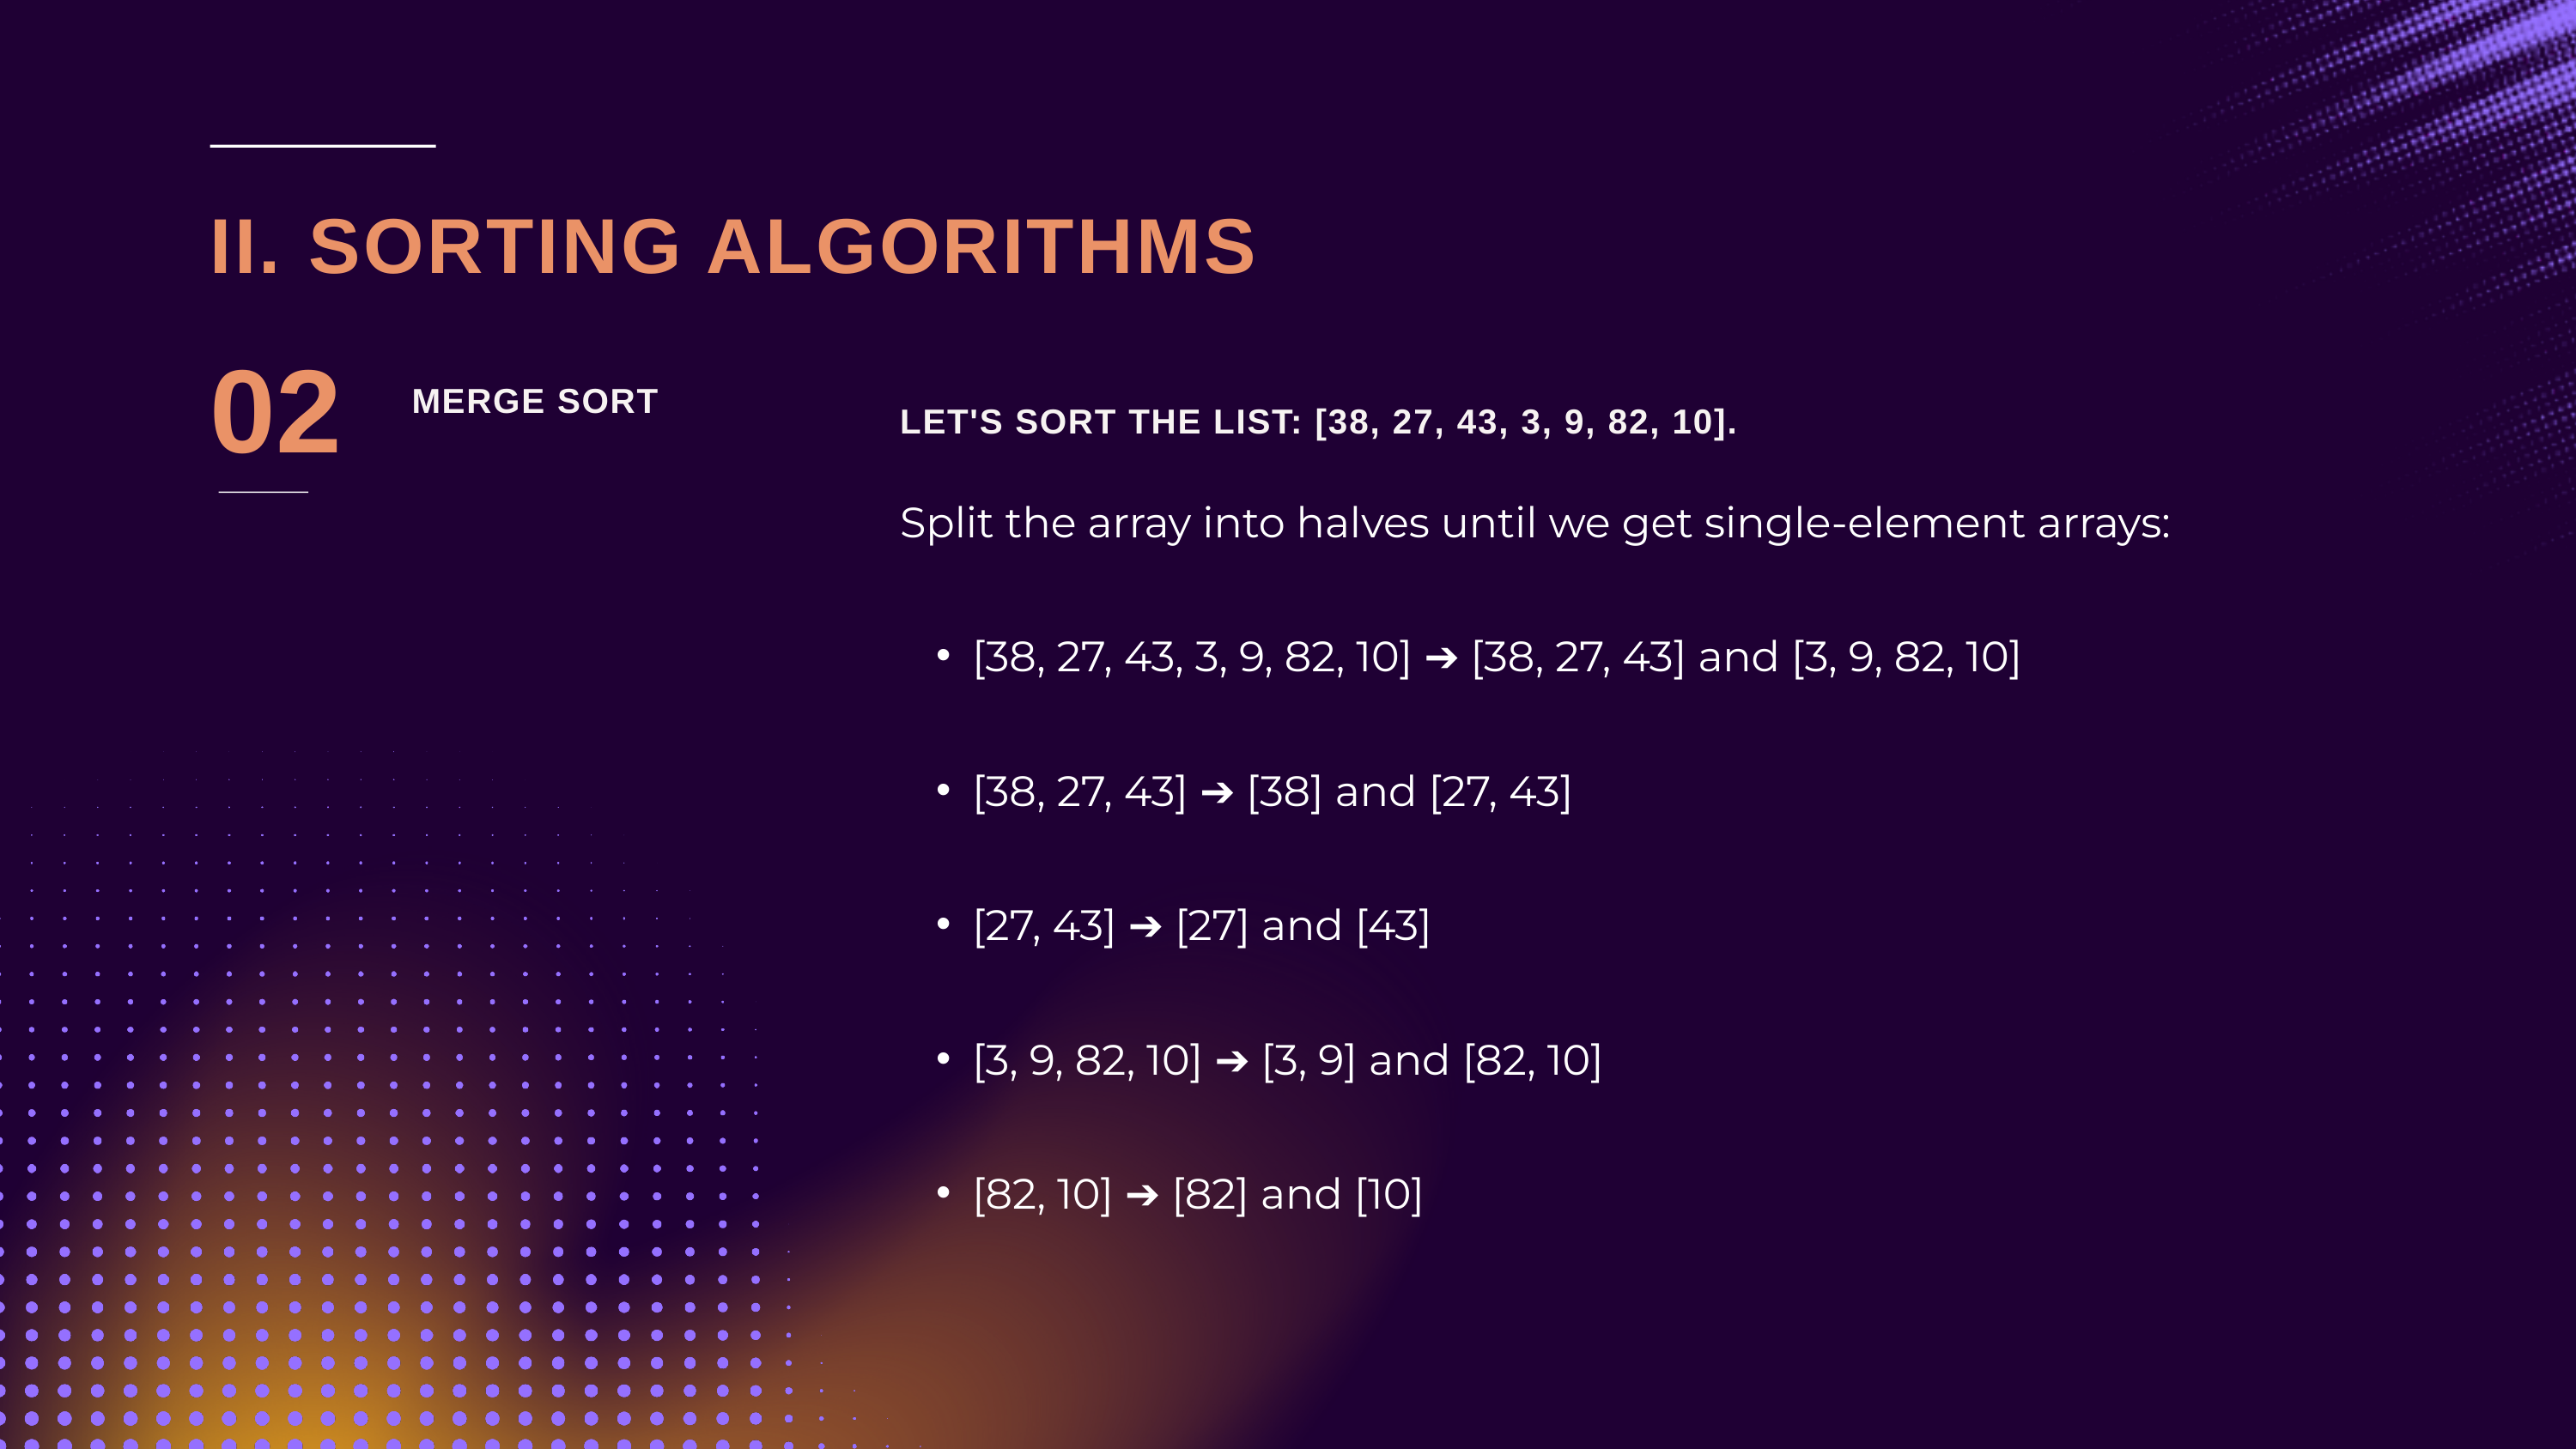

II. SORTING ALGORITHMS
02
MERGE SORT
LET'S SORT THE LIST: [38, 27, 43, 3, 9, 82, 10].
Split the array into halves until we get single-element arrays:

[38, 27, 43, 3, 9, 82, 10] ➔ [38, 27, 43] and [3, 9, 82, 10]

[38, 27, 43] ➔ [38] and [27, 43]

[27, 43] ➔ [27] and [43]

[3, 9, 82, 10] ➔ [3, 9] and [82, 10]

[82, 10] ➔ [82] and [10]